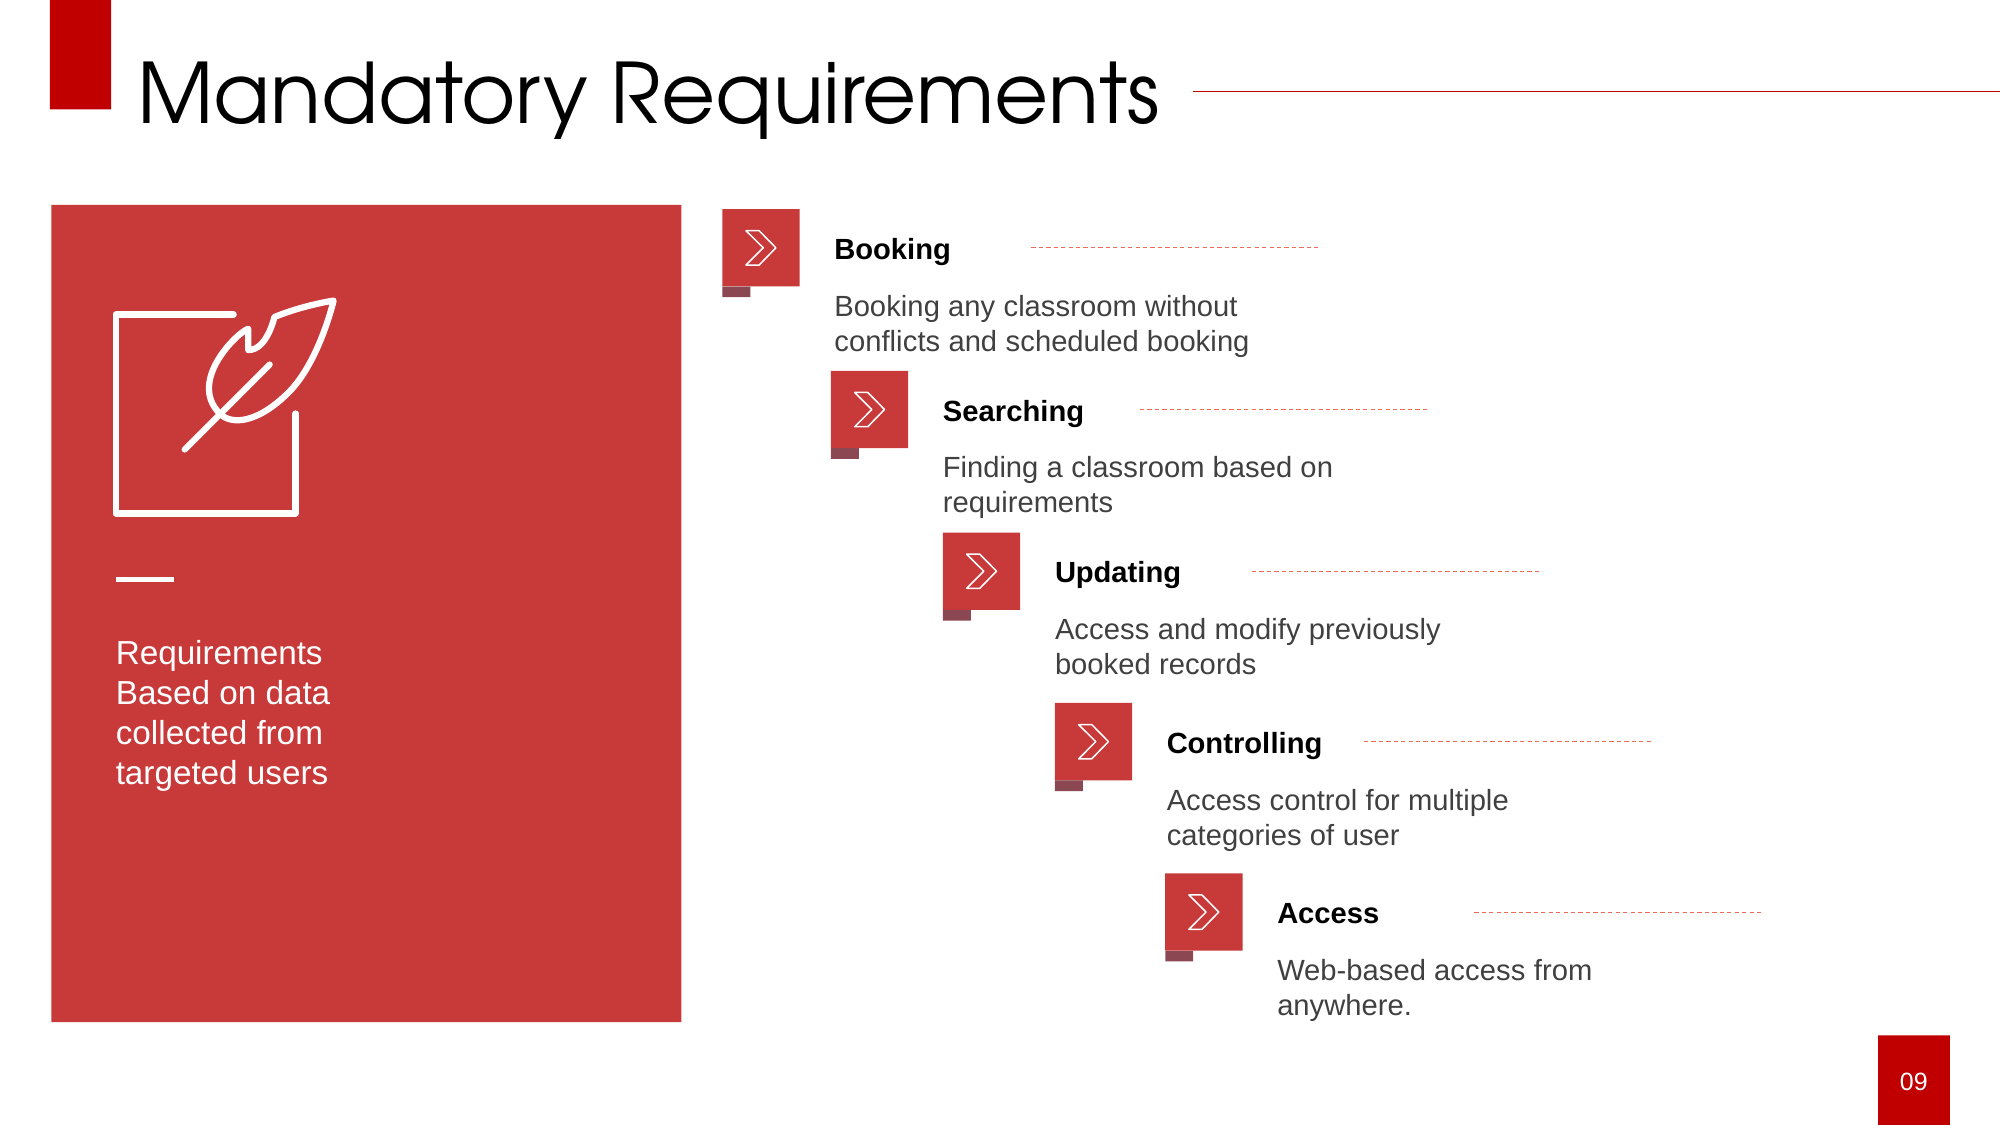

# Mandatory Requirements

Booking

Booking any classroom without conflicts and scheduled booking

Searching

Finding a classroom based on requirements

Updating

Access and modify previously booked records
Requirements Based on data collected from targeted users

Controlling

Access control for multiple categories of user

Access

Web-based access from anywhere.
09